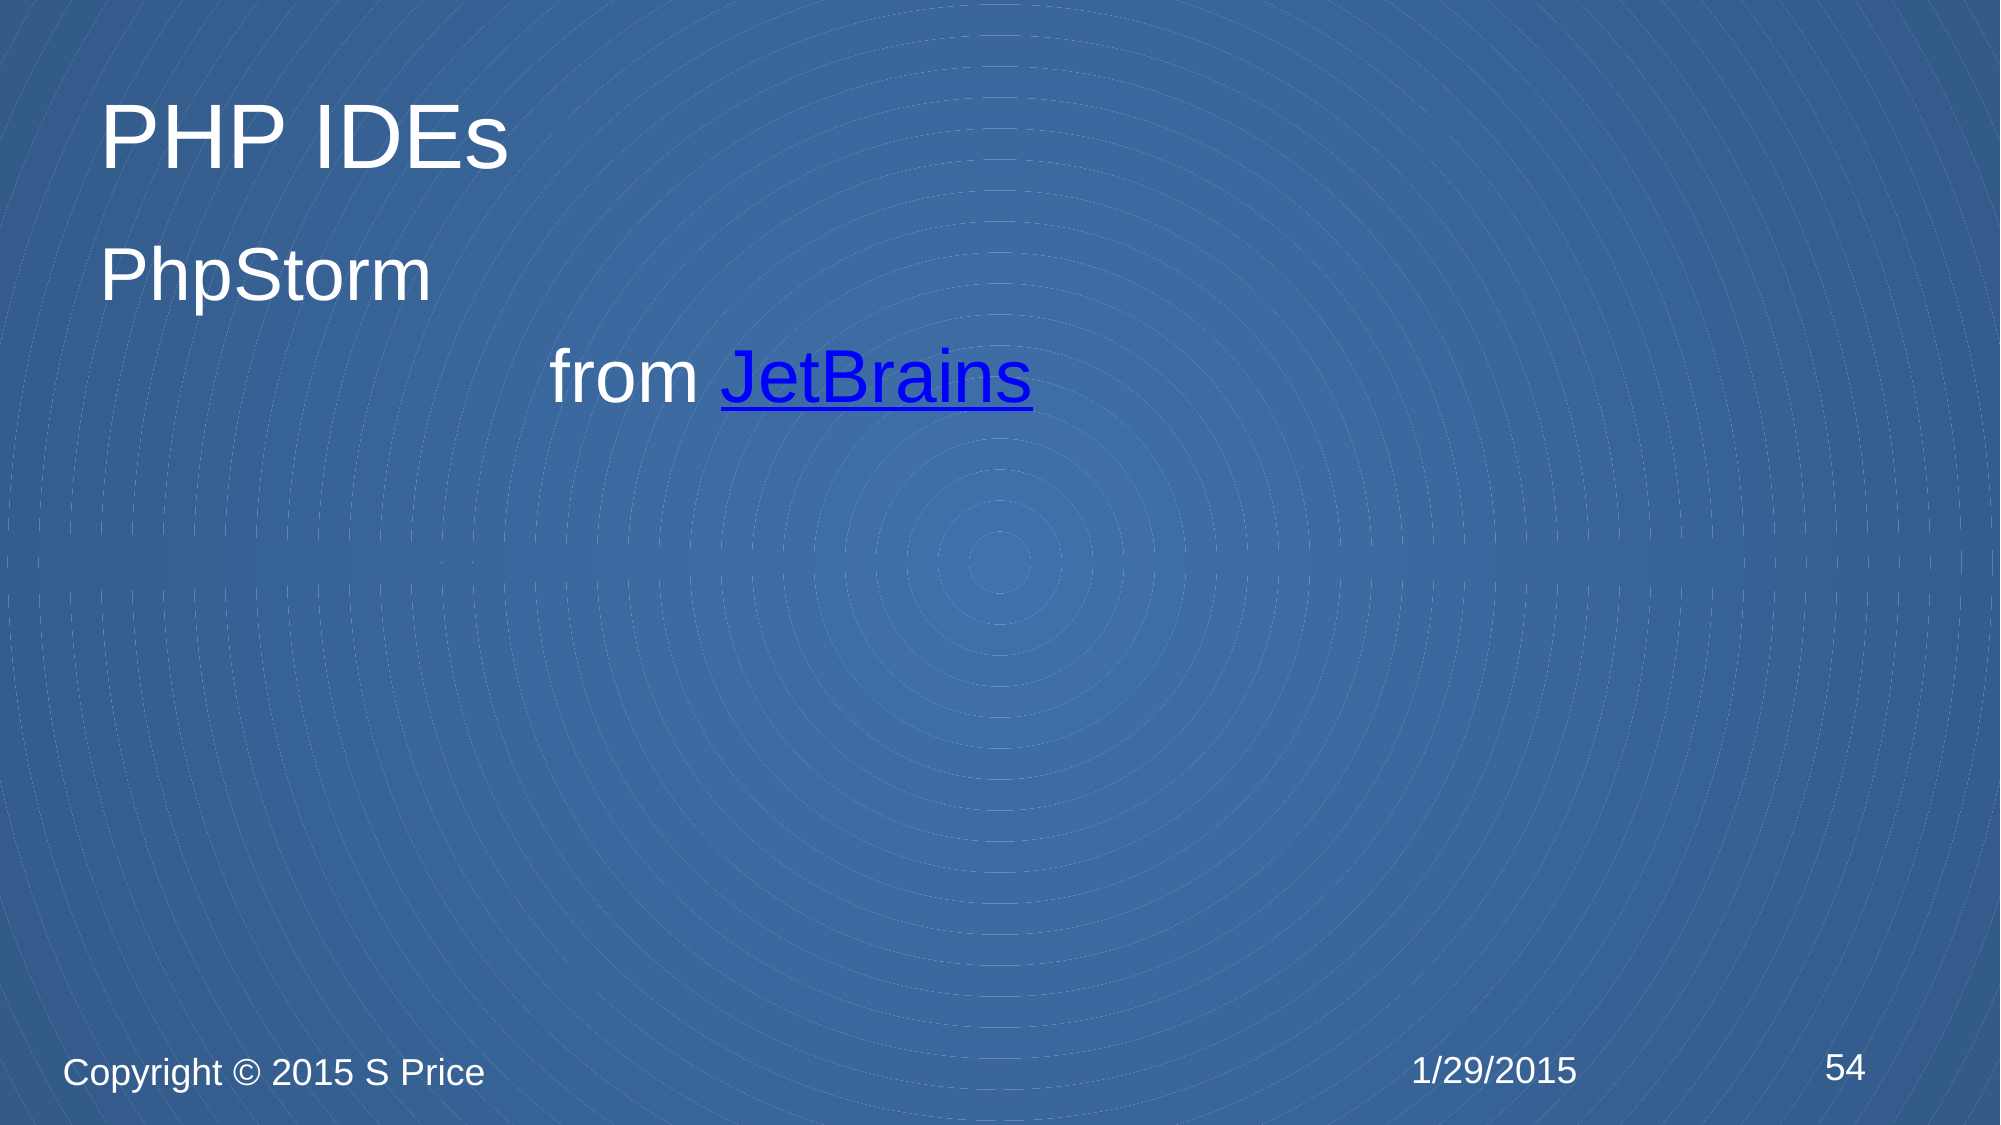

# PHP IDEs
PhpStorm
			from JetBrains

54
1/29/2015
Copyright © 2015 S Price